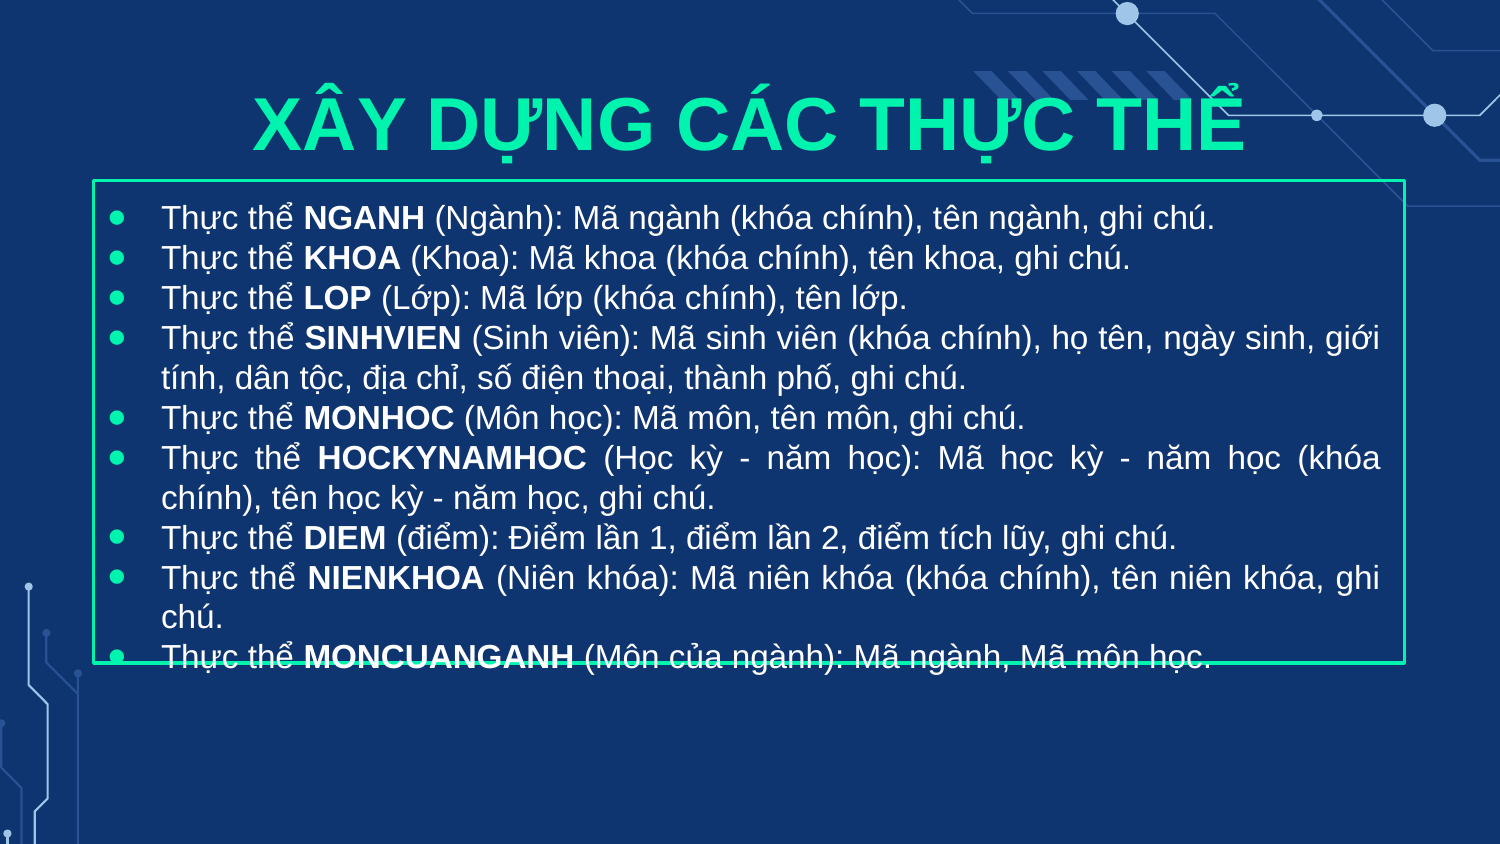

# XÂY DỰNG CÁC THỰC THỂ

Thực thể NGANH (Ngành): Mã ngành (khóa chính), tên ngành, ghi chú.
Thực thể KHOA (Khoa): Mã khoa (khóa chính), tên khoa, ghi chú.
Thực thể LOP (Lớp): Mã lớp (khóa chính), tên lớp.
Thực thể SINHVIEN (Sinh viên): Mã sinh viên (khóa chính), họ tên, ngày sinh, giới tính, dân tộc, địa chỉ, số điện thoại, thành phố, ghi chú.
Thực thể MONHOC (Môn học): Mã môn, tên môn, ghi chú.
Thực thể HOCKYNAMHOC (Học kỳ - năm học): Mã học kỳ - năm học (khóa chính), tên học kỳ - năm học, ghi chú.
Thực thể DIEM (điểm): Điểm lần 1, điểm lần 2, điểm tích lũy, ghi chú.
Thực thể NIENKHOA (Niên khóa): Mã niên khóa (khóa chính), tên niên khóa, ghi chú.
Thực thể MONCUANGANH (Môn của ngành): Mã ngành, Mã môn học.